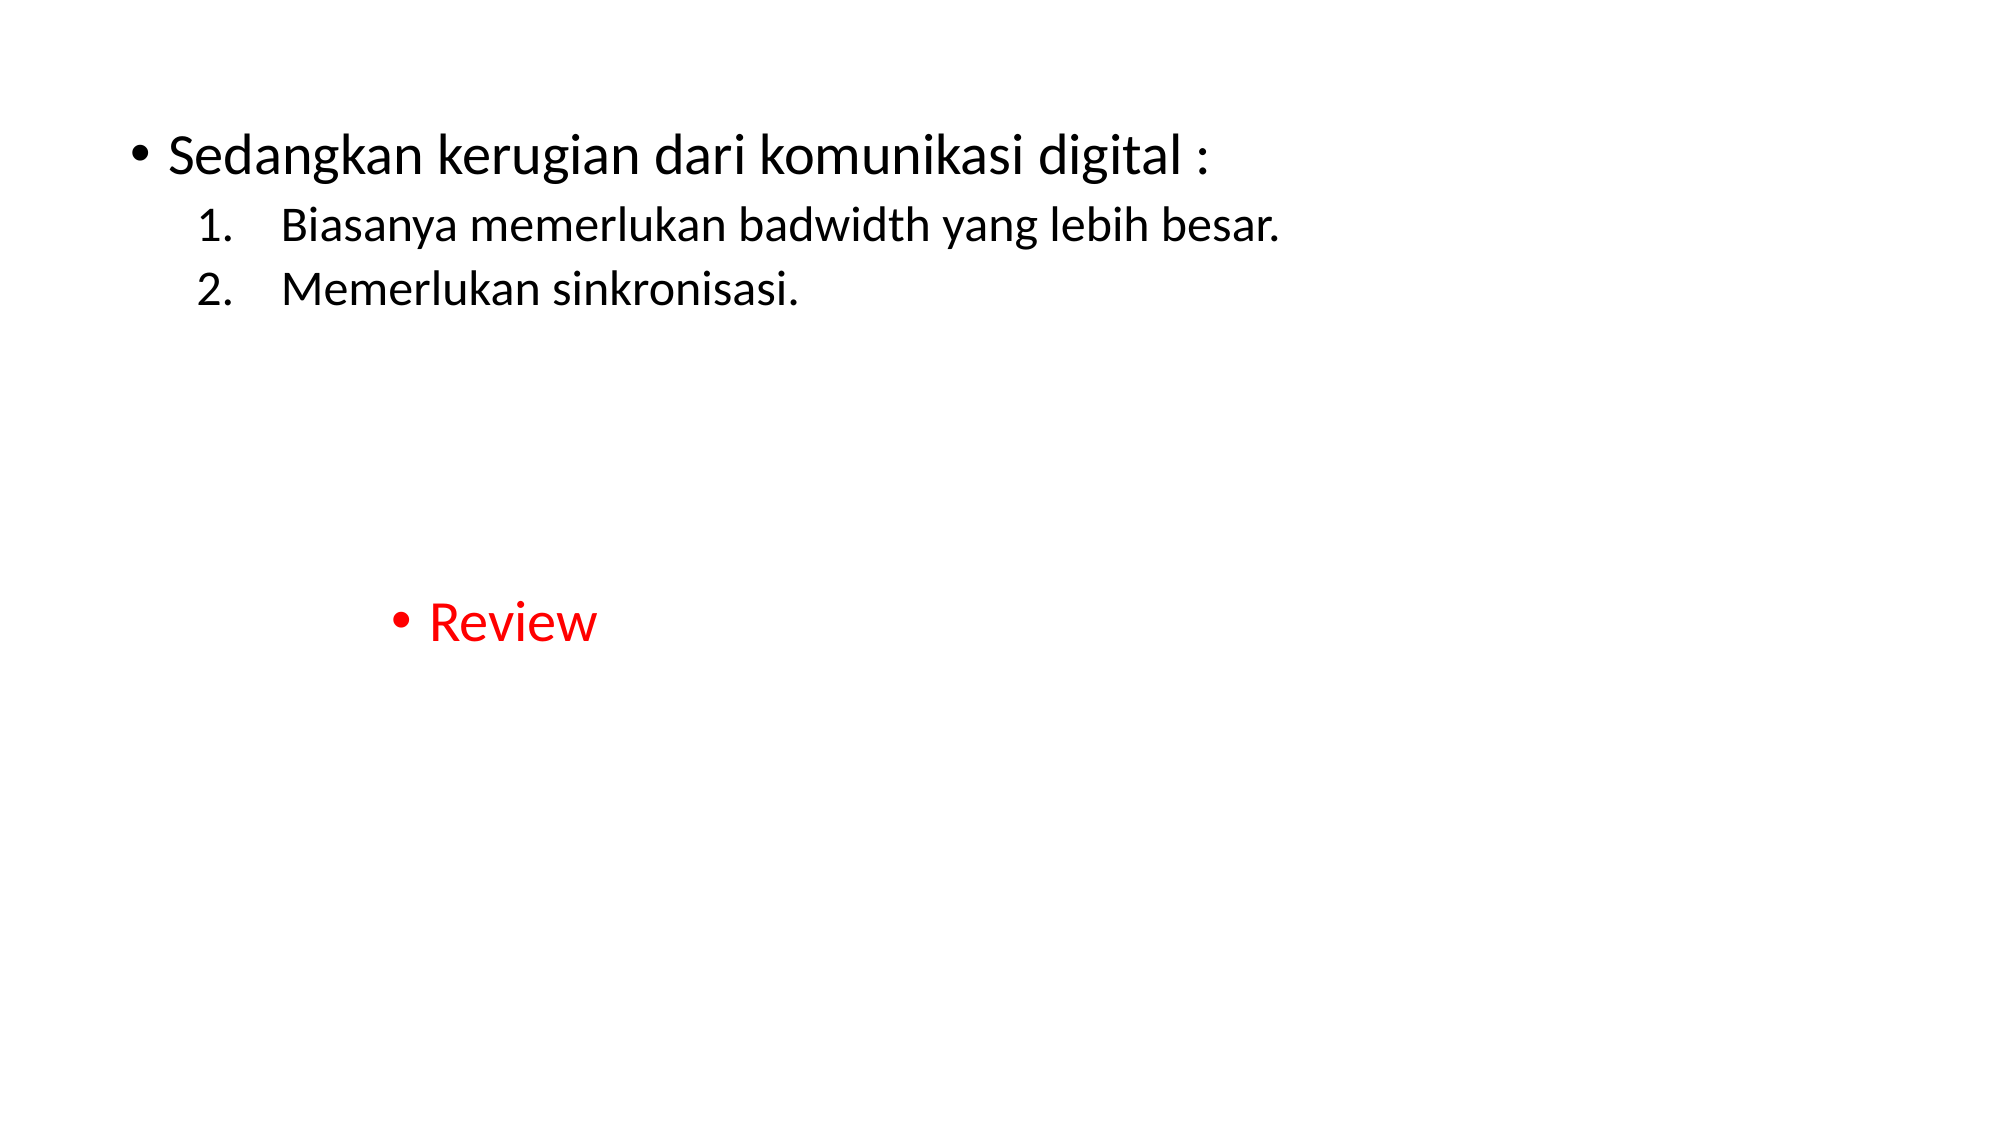

Sedangkan kerugian dari komunikasi digital :
Biasanya memerlukan badwidth yang lebih besar.
Memerlukan sinkronisasi.

Review